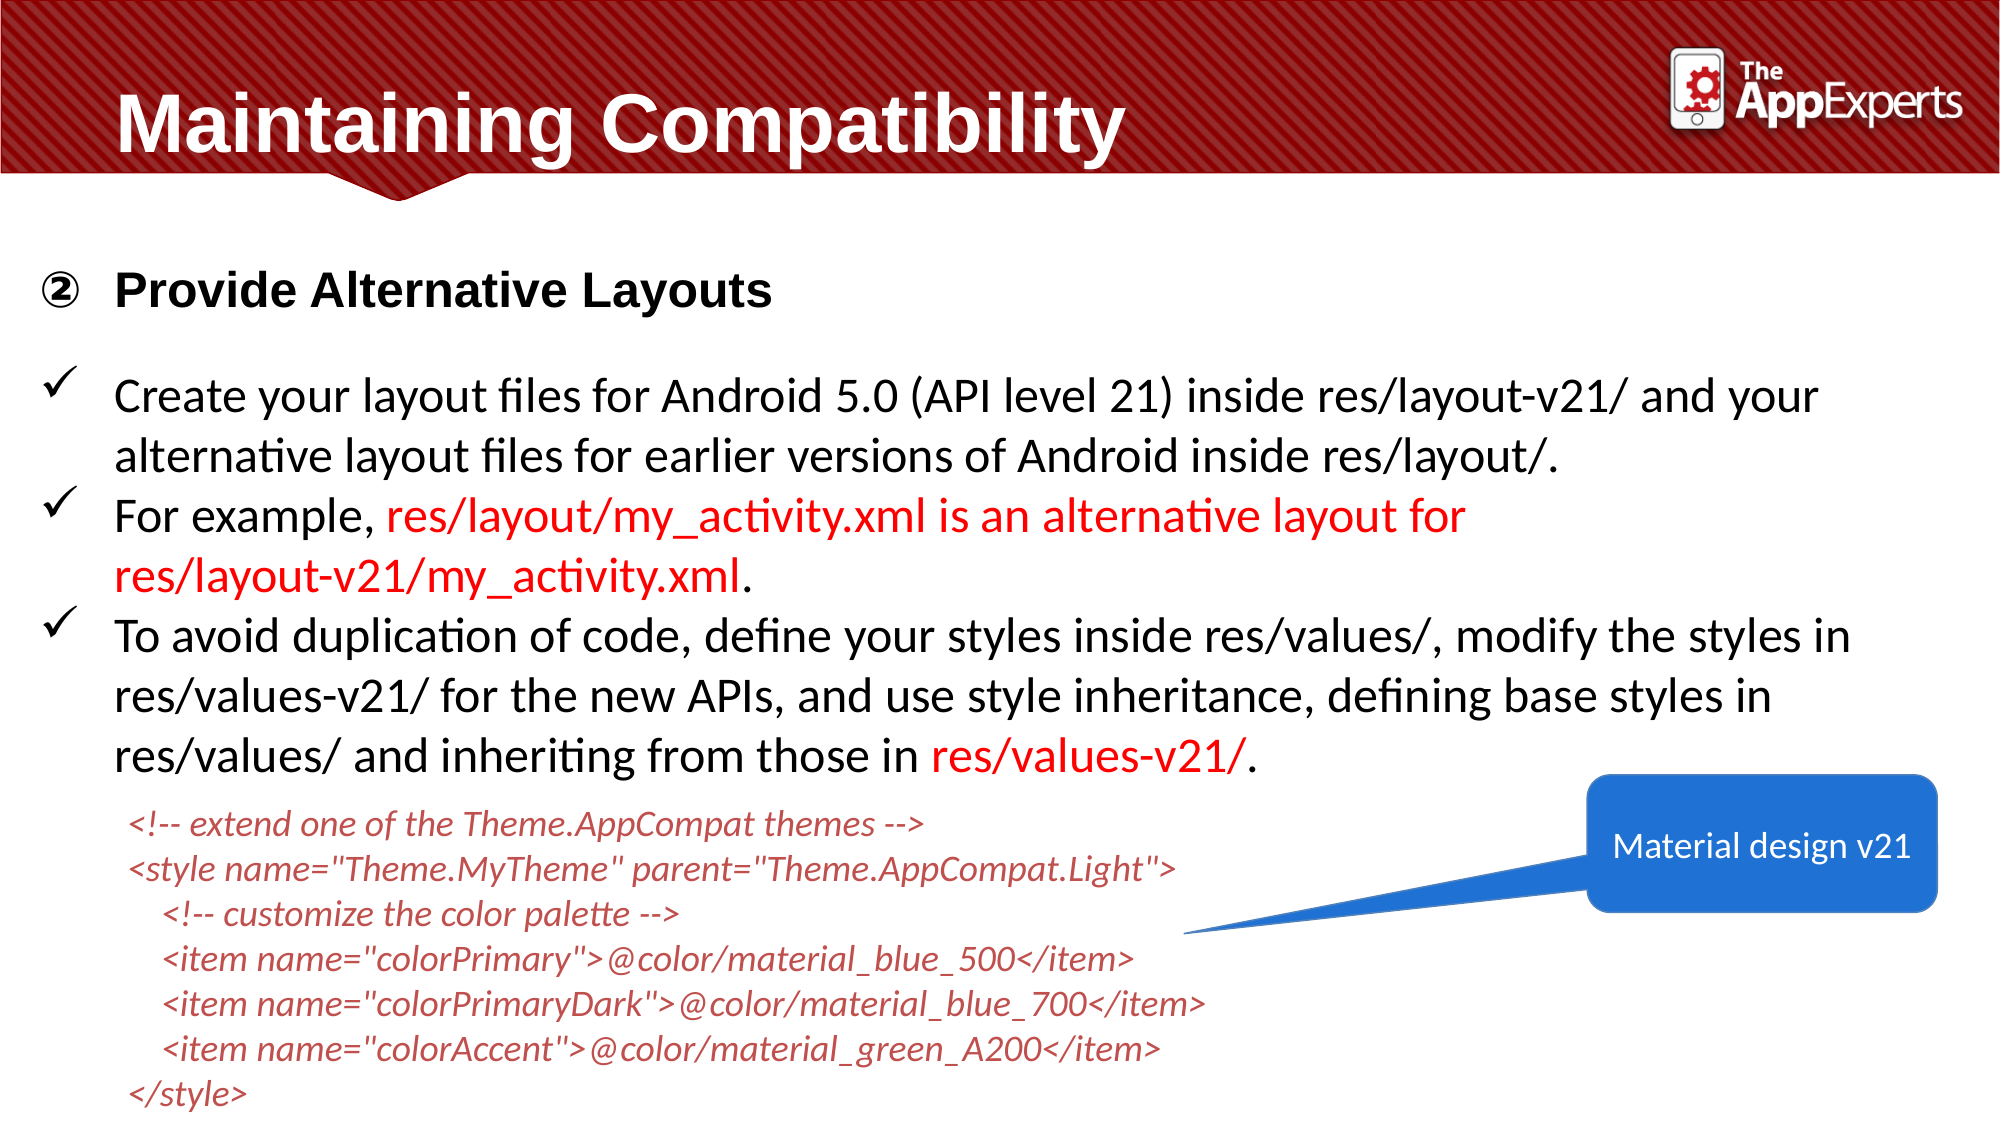

# Maintaining Compatibility
Provide Alternative Layouts

Create your layout files for Android 5.0 (API level 21) inside res/layout-v21/ and your alternative layout files for earlier versions of Android inside res/layout/.
For example, res/layout/my_activity.xml is an alternative layout for res/layout-v21/my_activity.xml.
To avoid duplication of code, define your styles inside res/values/, modify the styles in res/values-v21/ for the new APIs, and use style inheritance, defining base styles in res/values/ and inheriting from those in res/values-v21/.

Material design v21
<!-- extend one of the Theme.AppCompat themes -->
<style name="Theme.MyTheme" parent="Theme.AppCompat.Light">
    <!-- customize the color palette -->
    <item name="colorPrimary">@color/material_blue_500</item>
    <item name="colorPrimaryDark">@color/material_blue_700</item>
    <item name="colorAccent">@color/material_green_A200</item>
</style>